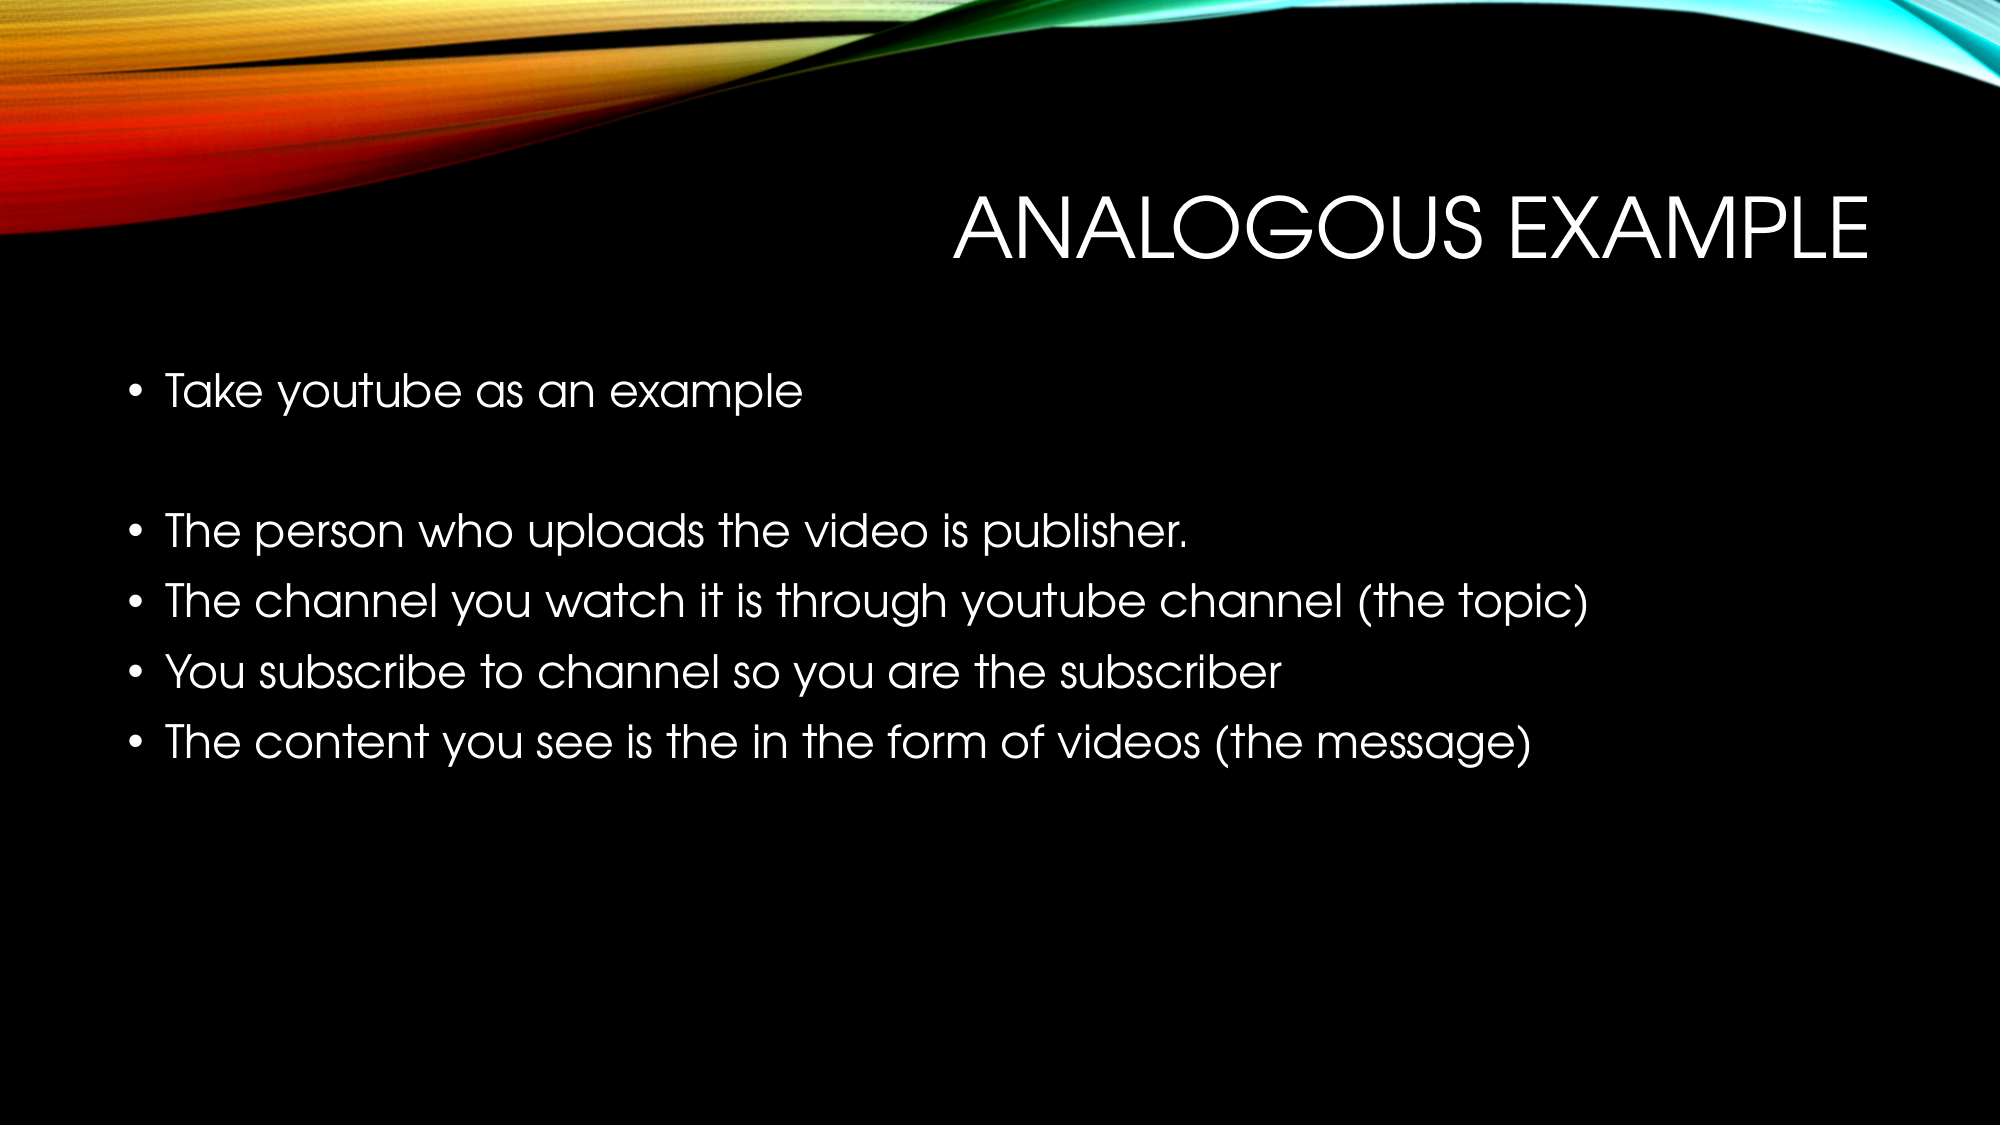

# Analogous example
Take youtube as an example

The person who uploads the video is publisher.
The channel you watch it is through youtube channel (the topic)
You subscribe to channel so you are the subscriber
The content you see is the in the form of videos (the message)